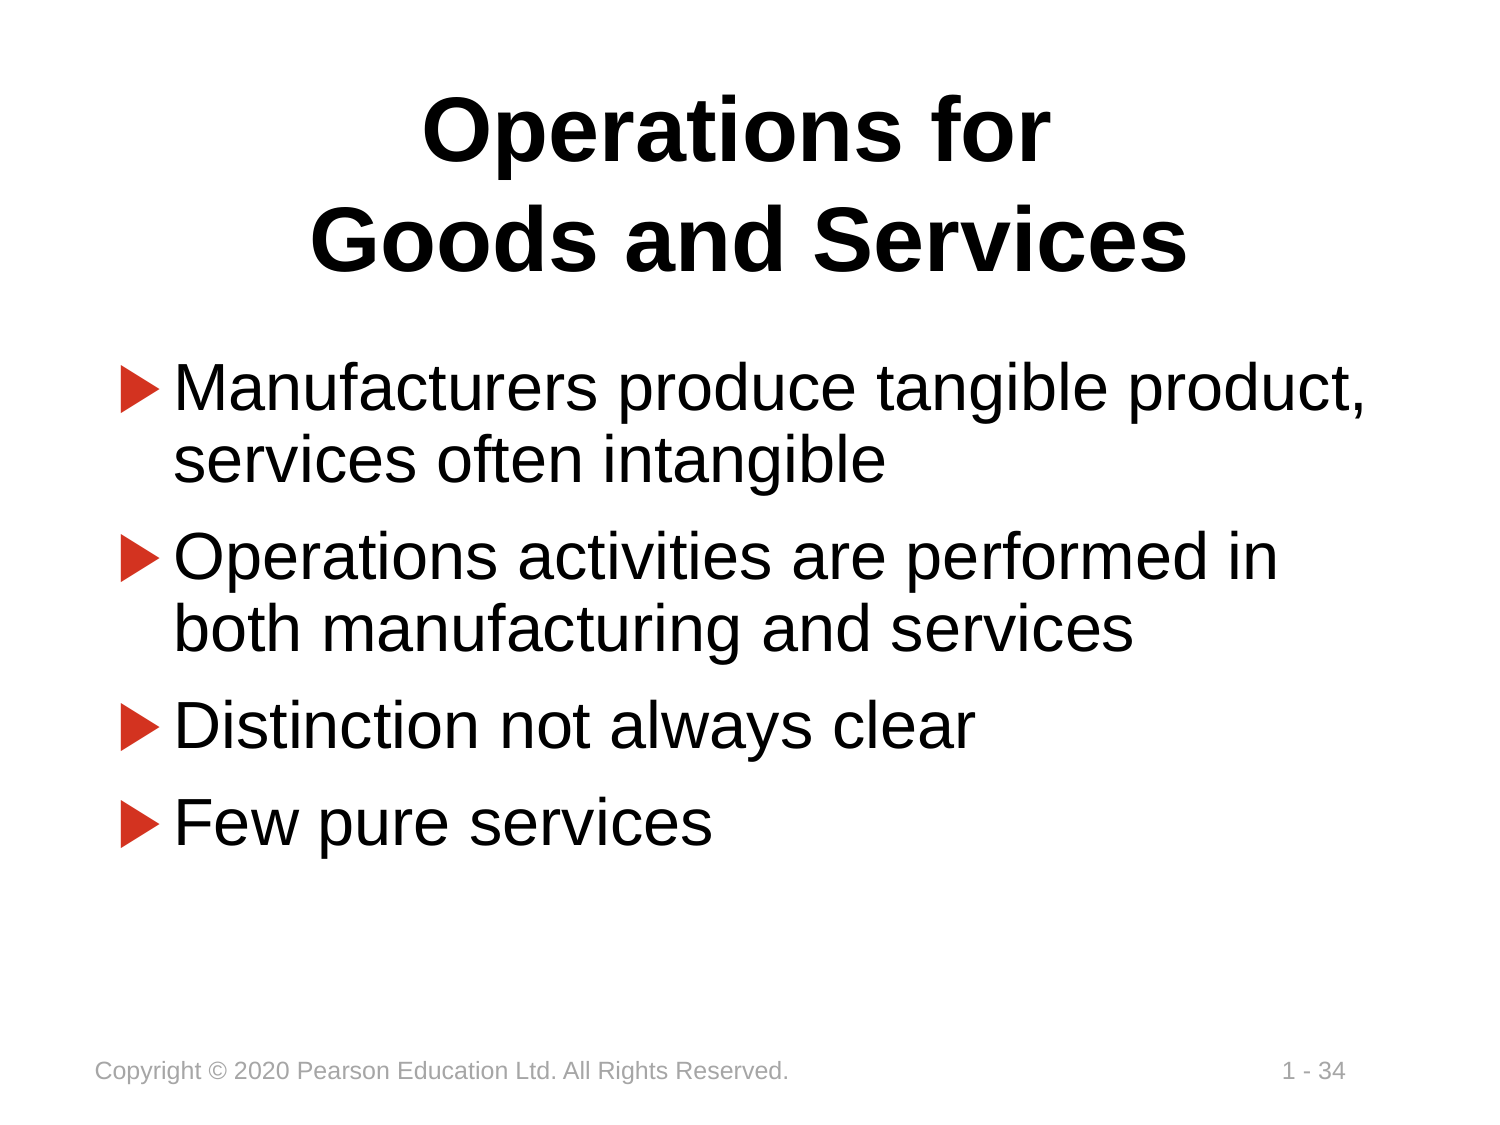

# Operations for Goods and Services
Manufacturers produce tangible product, services often intangible
Operations activities are performed in both manufacturing and services
Distinction not always clear
Few pure services